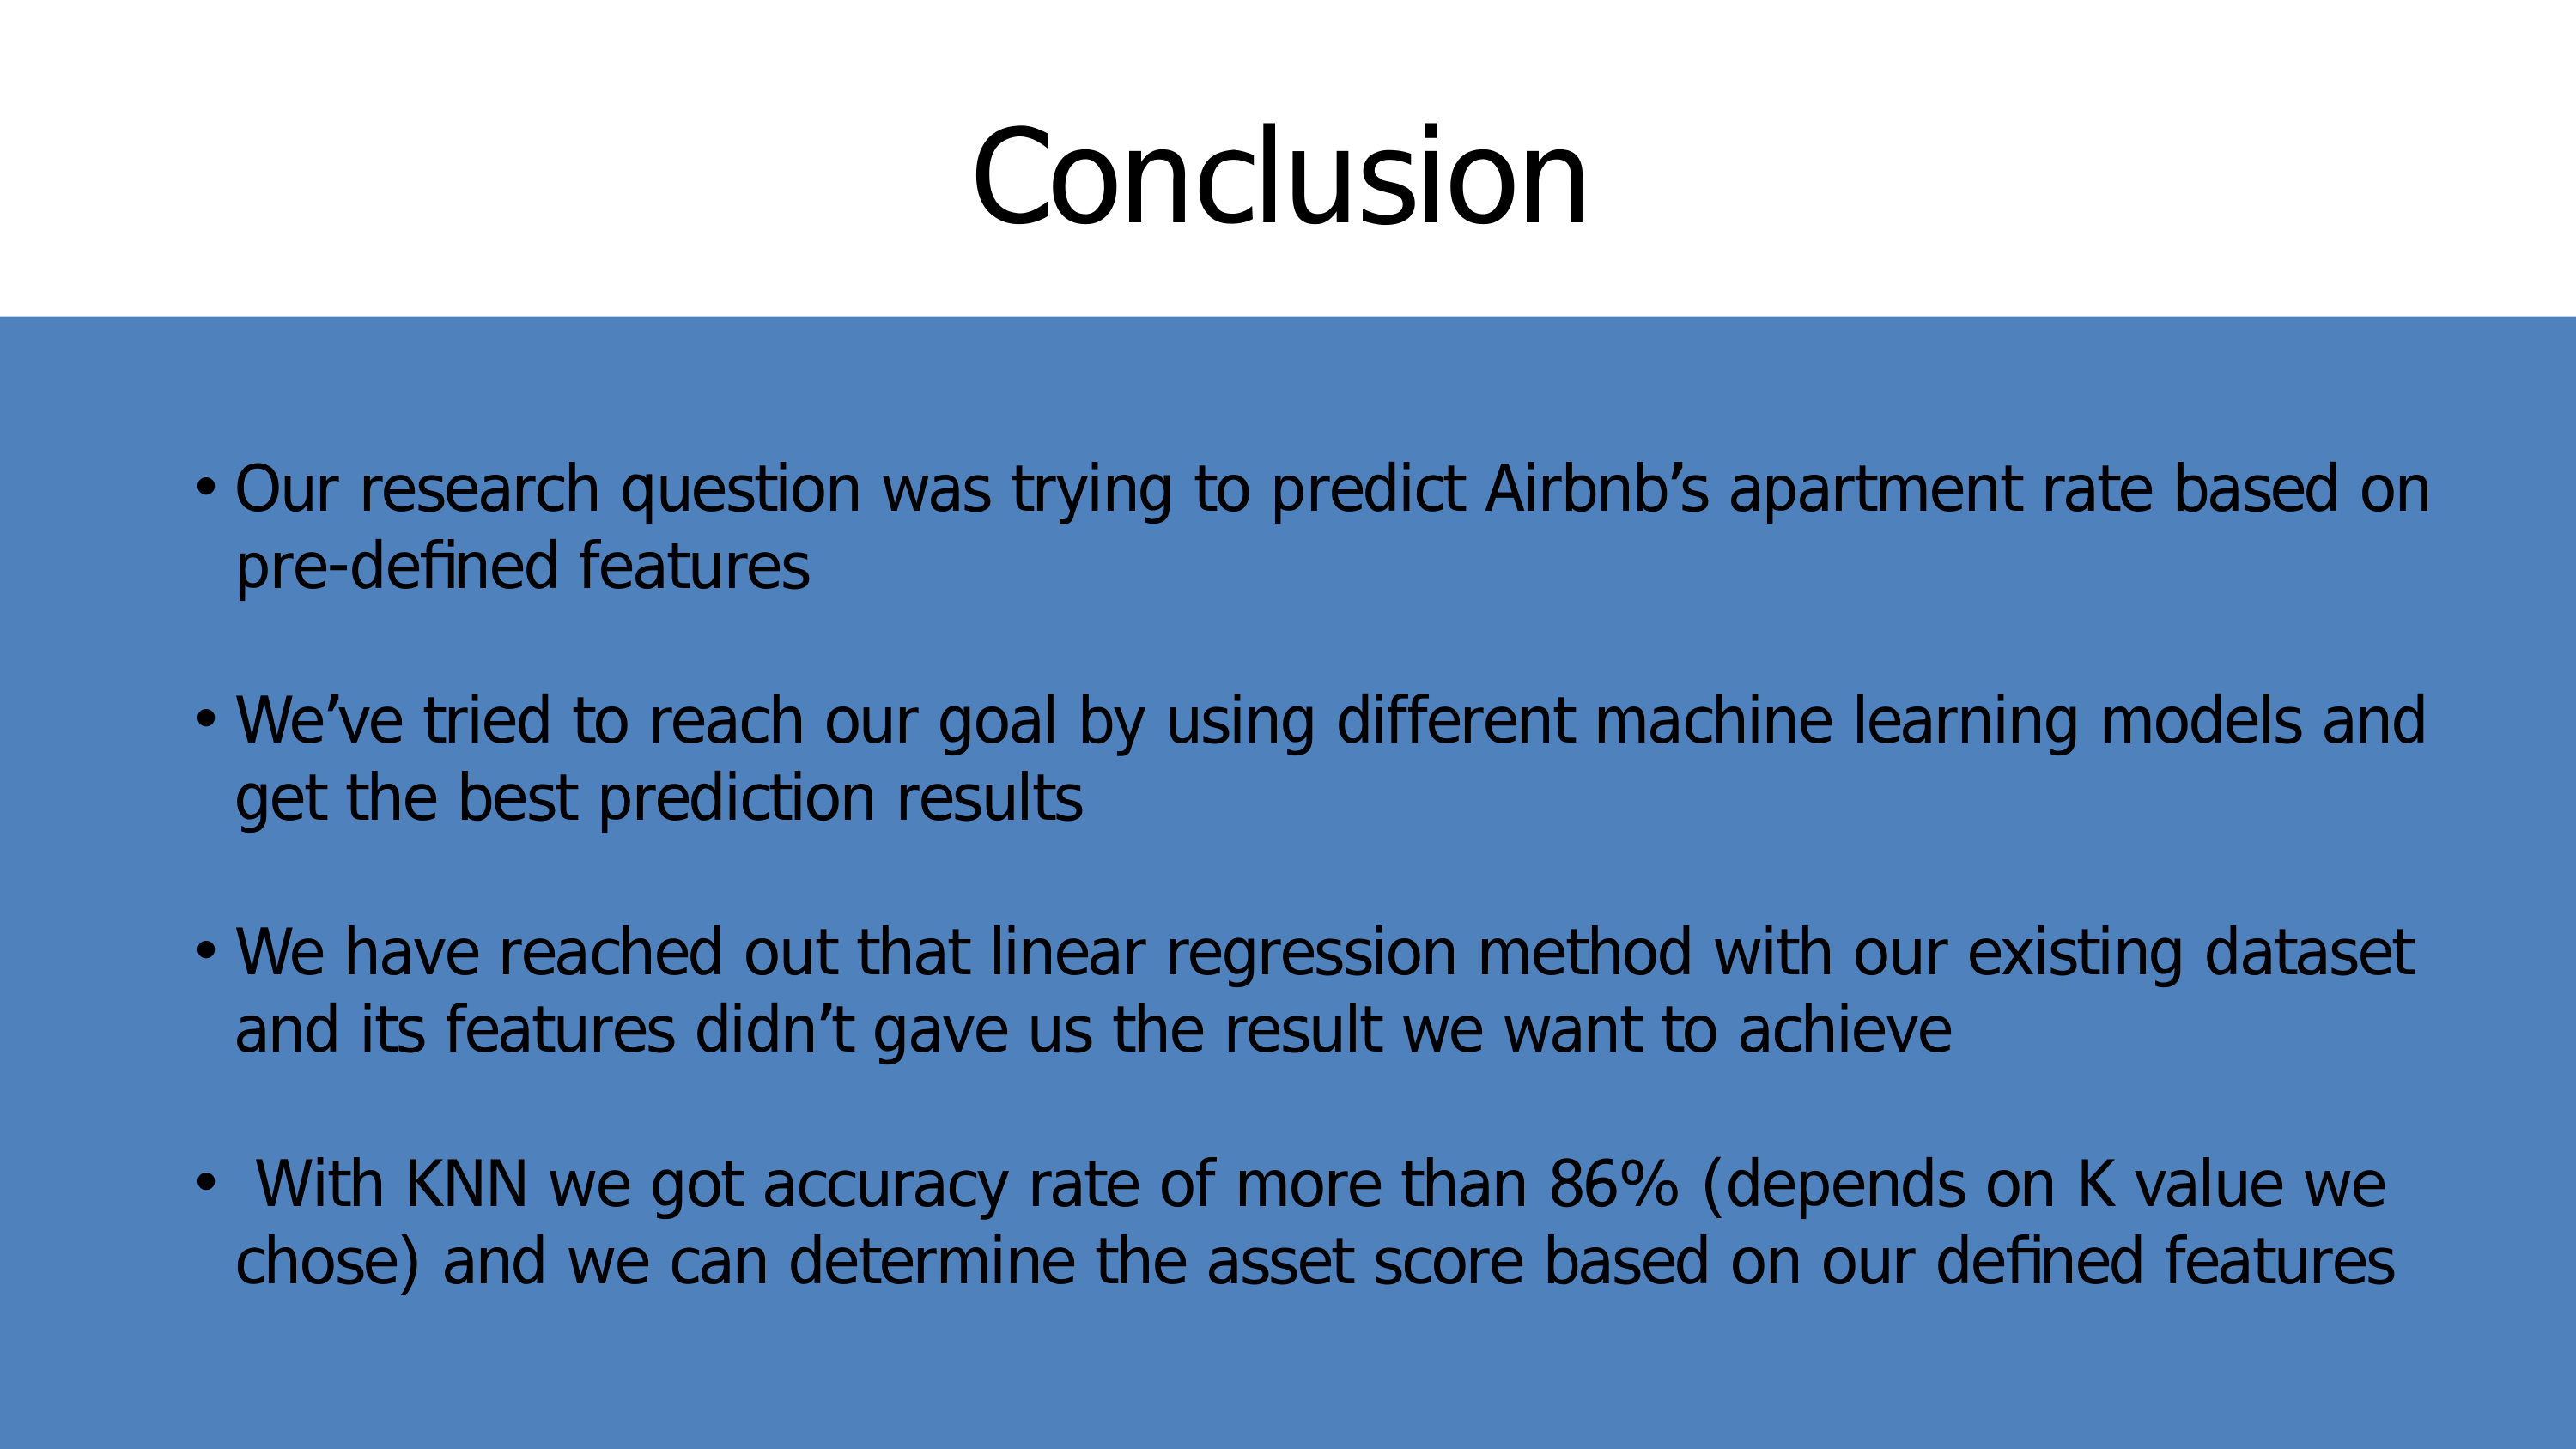

#

Conclusion

Our research question was trying to predict Airbnb’s apartment rate based on pre-defined features

We’ve tried to reach our goal by using different machine learning models and get the best prediction results

We have reached out that linear regression method with our existing dataset and its features didn’t gave us the result we want to achieve

 With KNN we got accuracy rate of more than 86% (depends on K value we chose) and we can determine the asset score based on our defined features